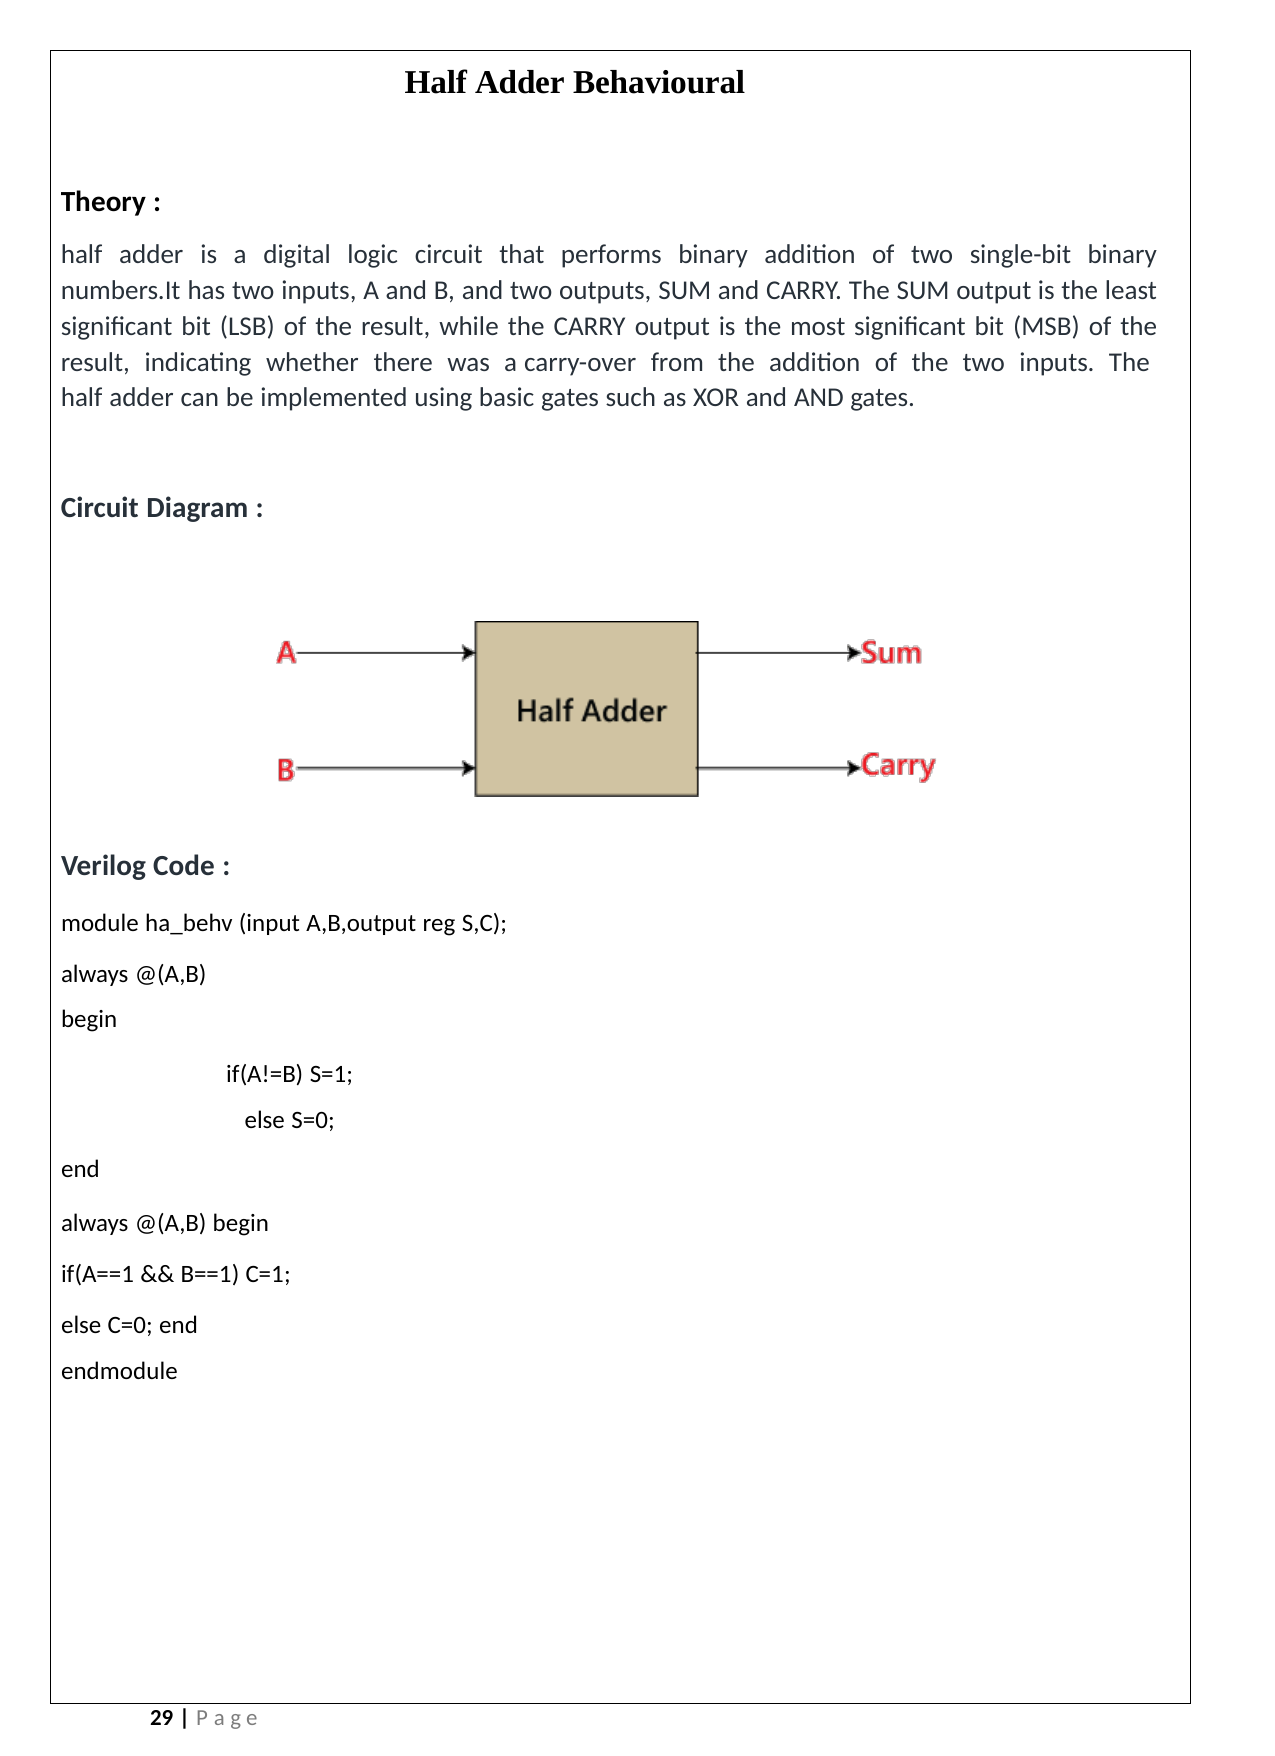

Half Adder Behavioural
Theory :
half  adder  is  a  digital  logic  circuit  that  performs  binary  addition  of  two  single-bit  binary numbers.It has two inputs, A and B, and two outputs, SUM and CARRY. The SUM output is the least significant bit (LSB) of the result, while the CARRY output is the most significant bit (MSB) of the result,  indicating  whether  there  was  a carry-over  from  the  addition  of  the  two  inputs.  The  half adder can be implemented using basic gates such as XOR and AND gates.

Circuit Diagram :

Verilog Code :
module ha_behv (input A,B,output reg S,C); always @(A,B)
begin
if(A!=B) S=1;
else S=0;
end
always @(A,B) begin
if(A==1 && B==1) C=1;
else C=0; end
endmodule
29 | P a g e